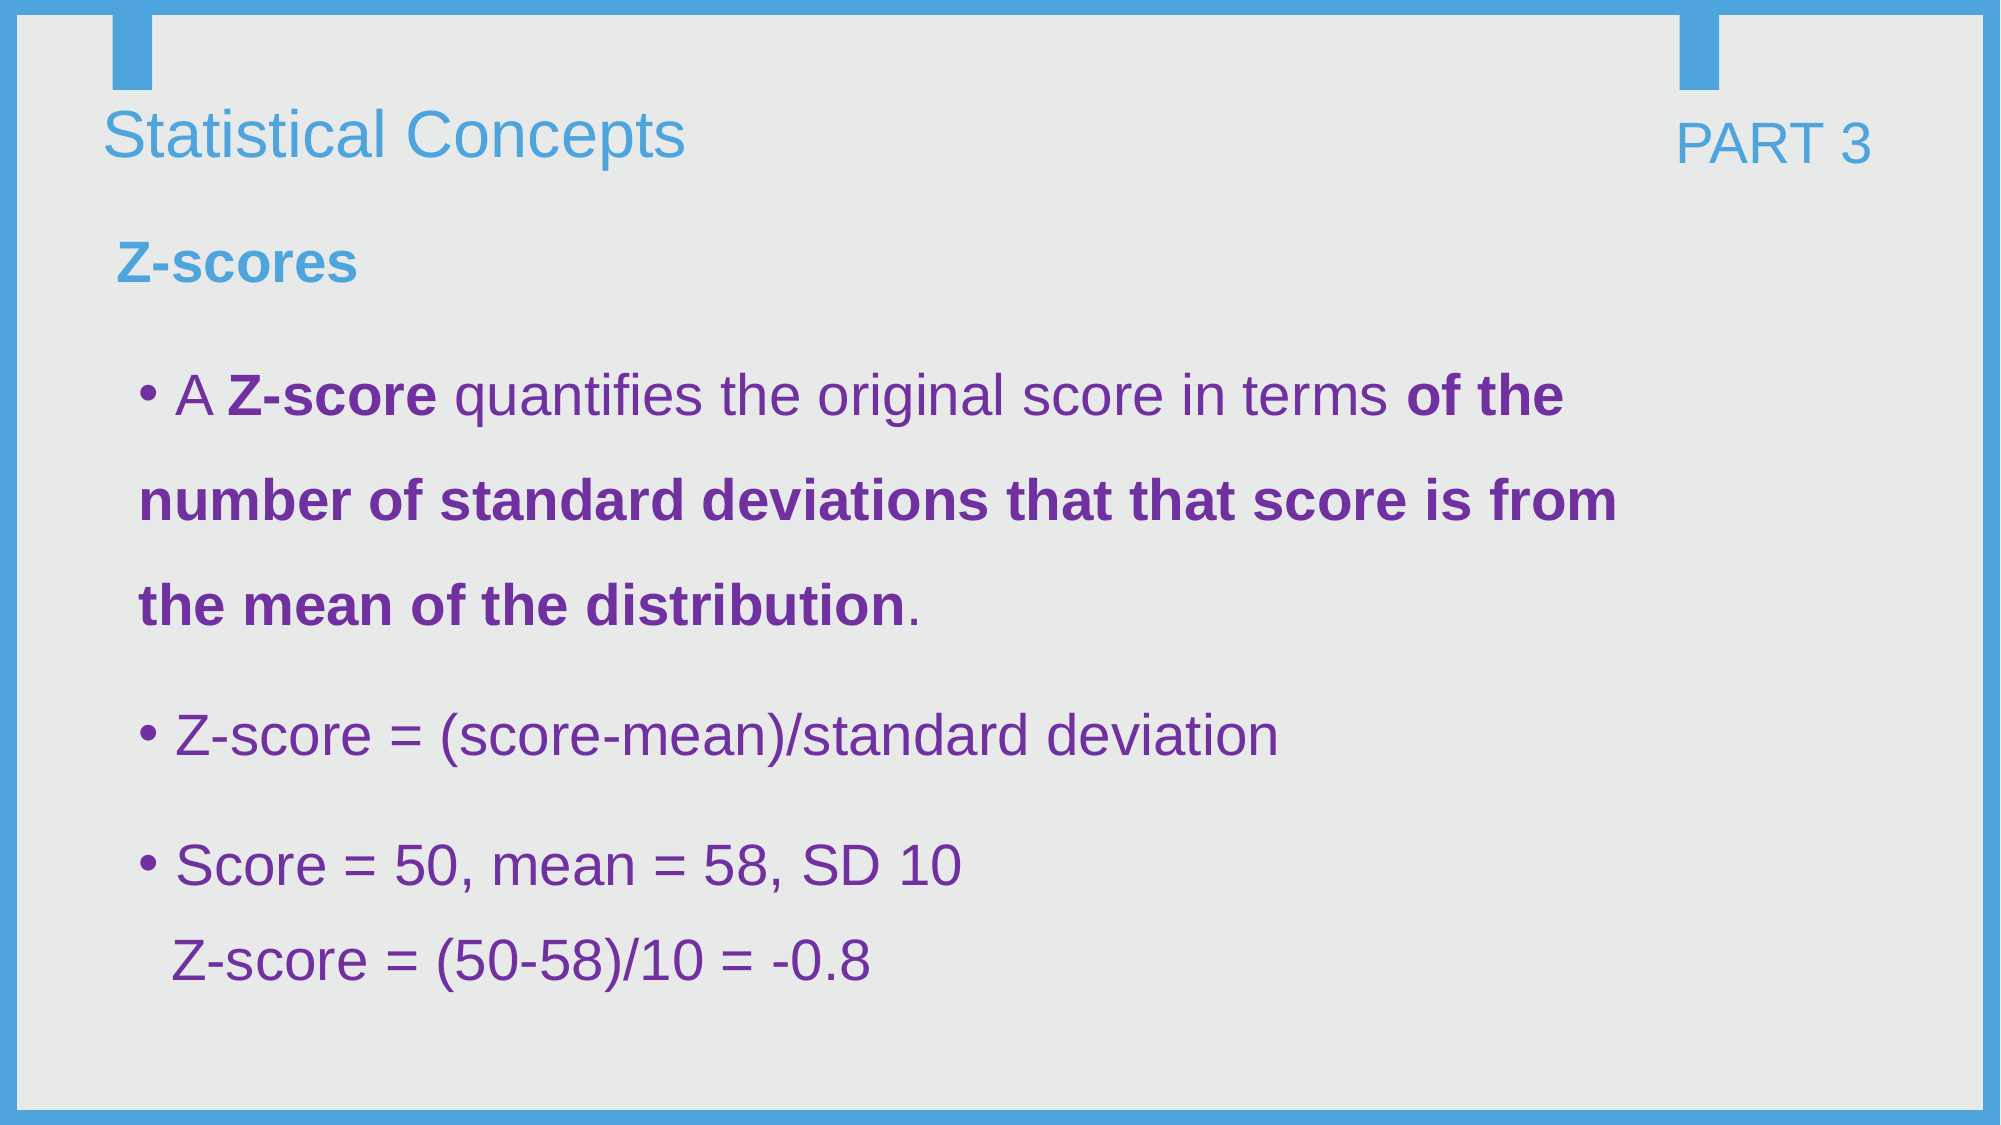

Statistical Concepts

PART 3
Z-scores
 A Z-score quantifies the original score in terms of the number of standard deviations that that score is from the mean of the distribution.
 Z-score = (score-mean)/standard deviation
 Score = 50, mean = 58, SD 10
  Z-score = (50-58)/10 = -0.8